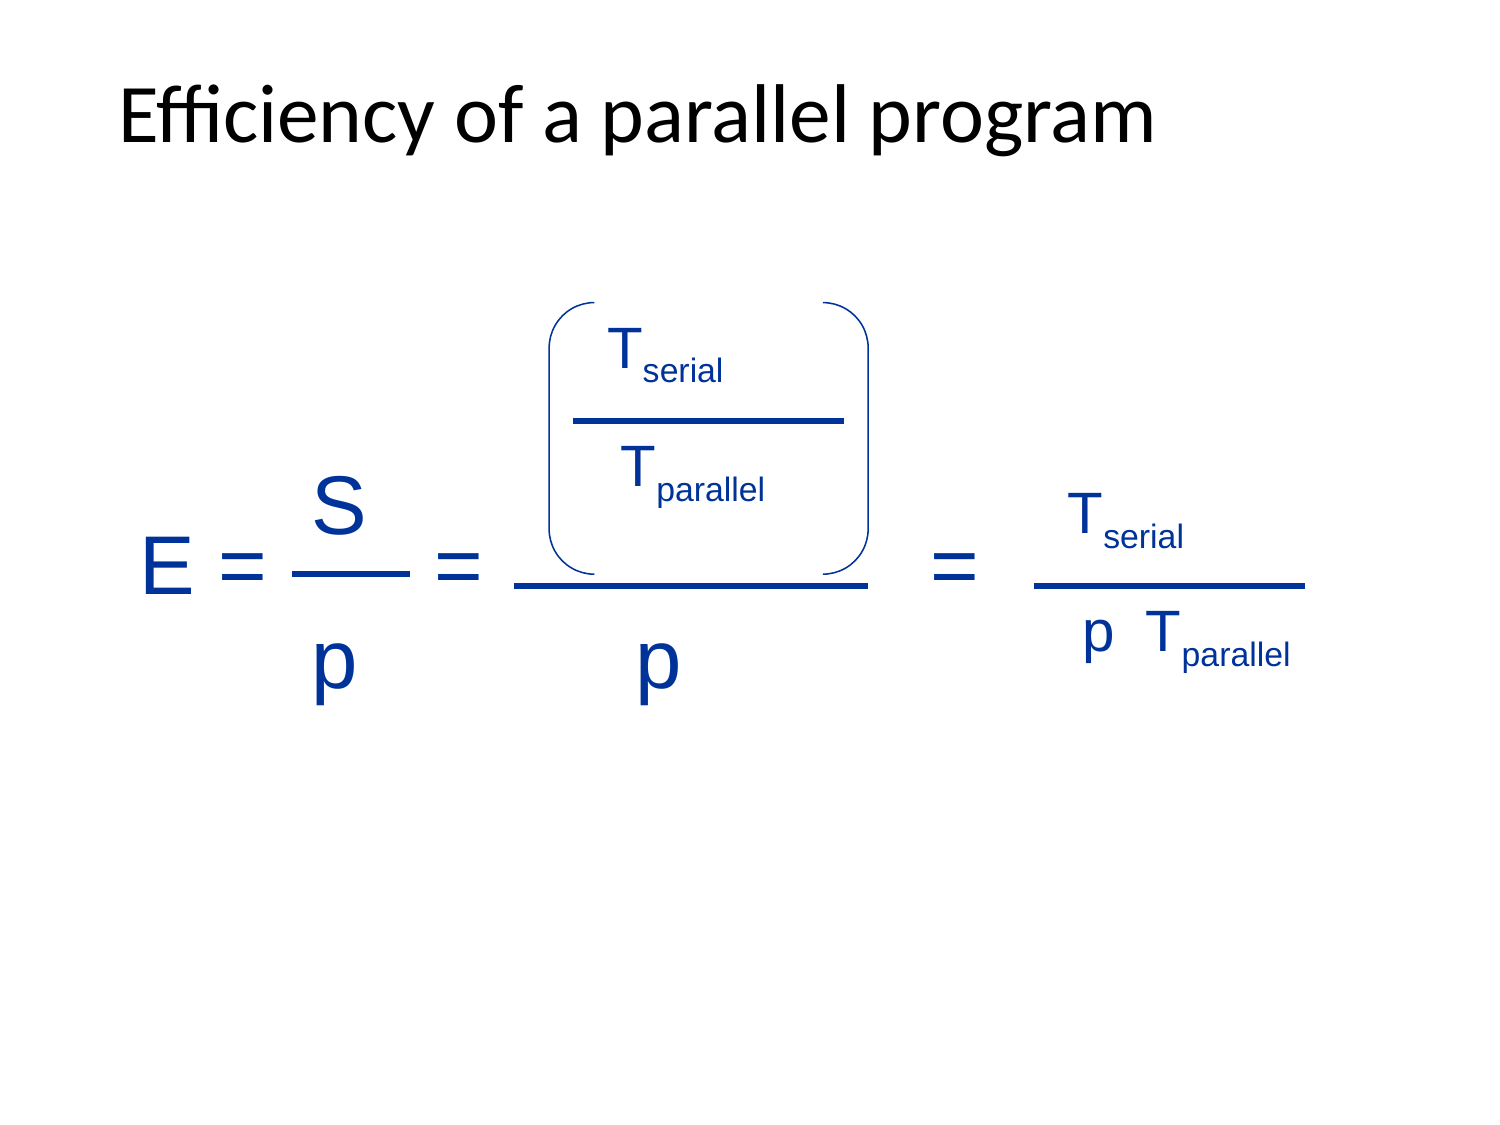

# Efficiency of a parallel program
Tserial
Tparallel

S
Tserial
p  Tparallel
E =
=
=
p
p